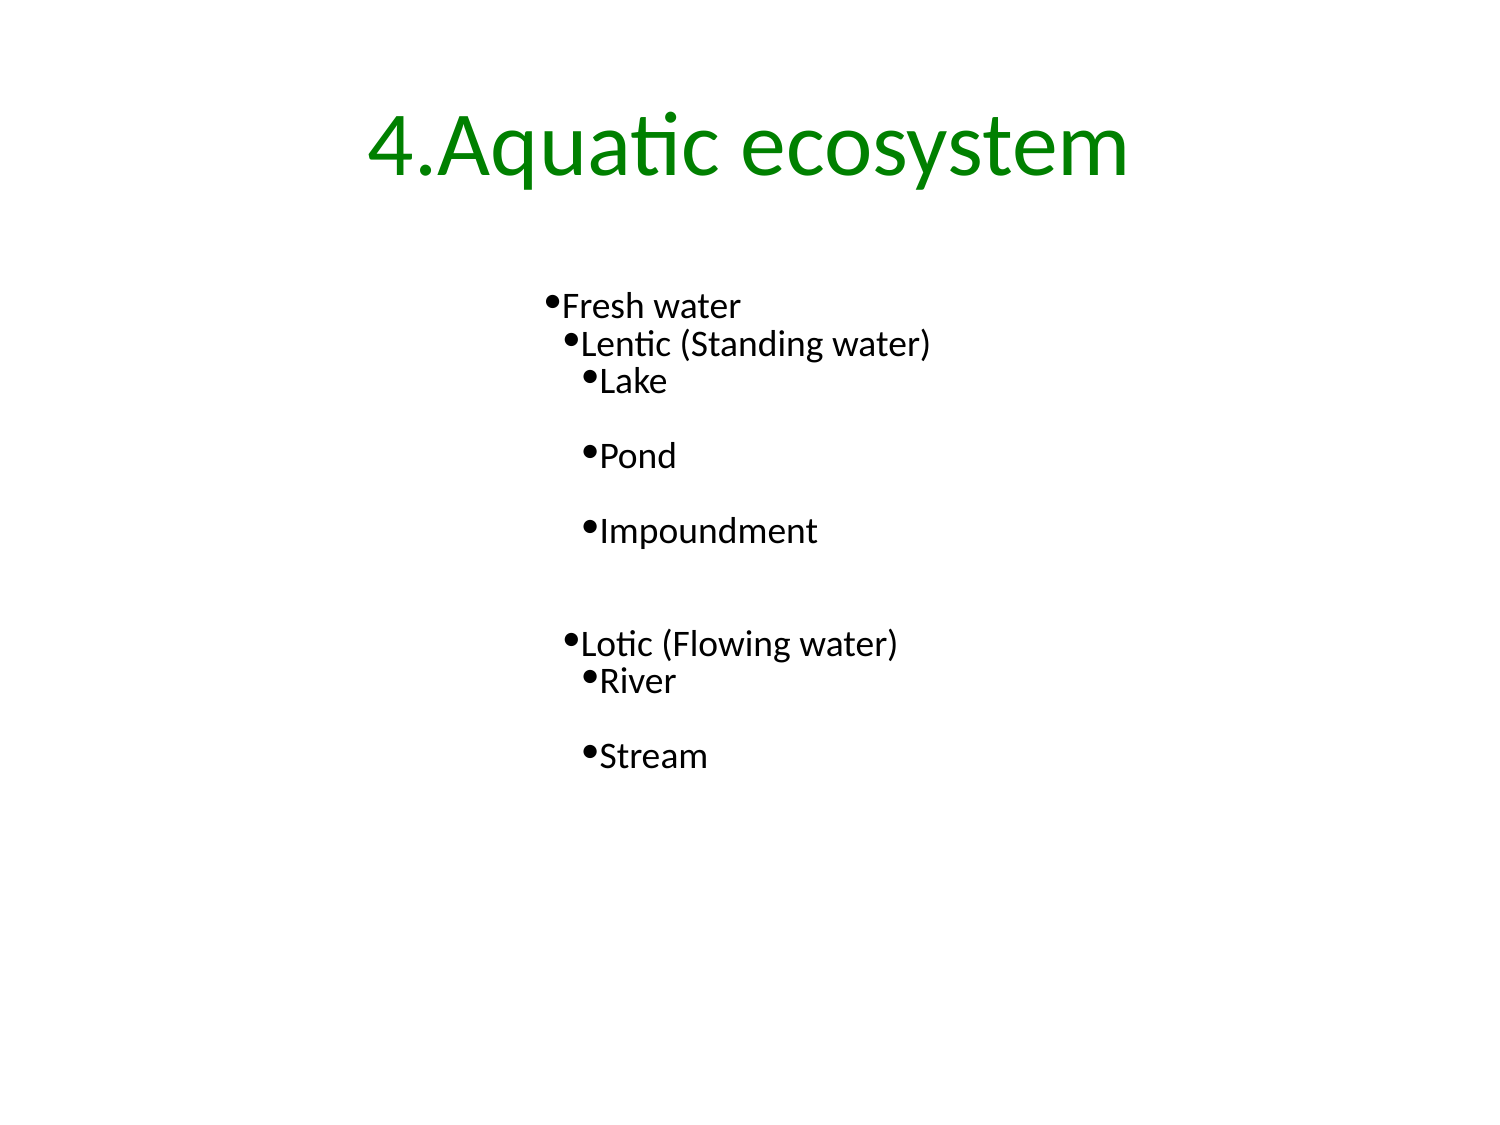

# 4.Aquatic ecosystem
Fresh water
Lentic (Standing water)
Lake

Pond

Impoundment

Lotic (Flowing water)
River

Stream